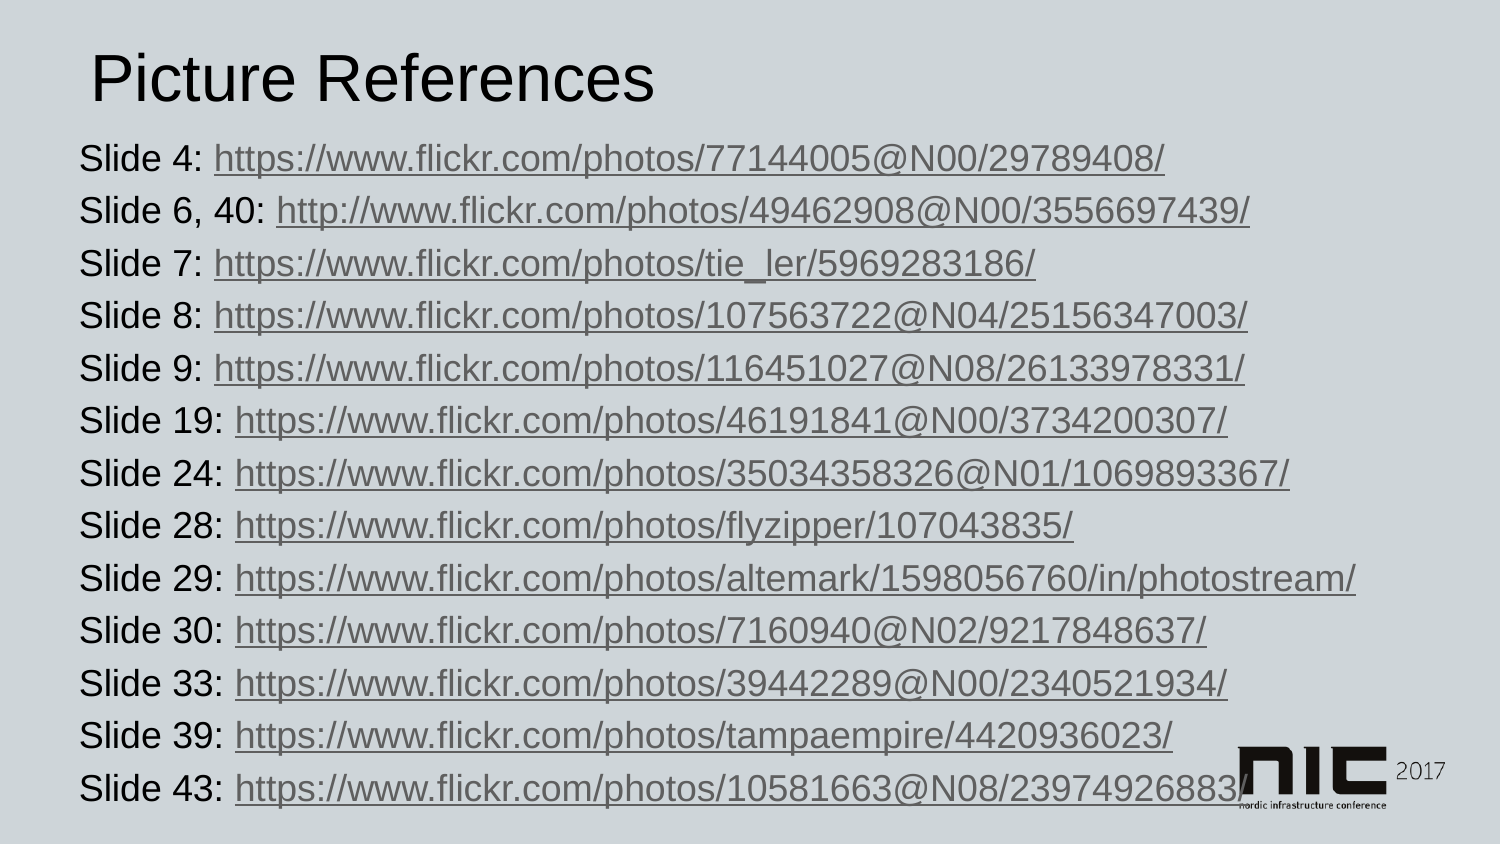

# Picture References
Slide 4: https://www.flickr.com/photos/77144005@N00/29789408/
Slide 6, 40: http://www.flickr.com/photos/49462908@N00/3556697439/
Slide 7: https://www.flickr.com/photos/tie_ler/5969283186/
Slide 8: https://www.flickr.com/photos/107563722@N04/25156347003/
Slide 9: https://www.flickr.com/photos/116451027@N08/26133978331/
Slide 19: https://www.flickr.com/photos/46191841@N00/3734200307/
Slide 24: https://www.flickr.com/photos/35034358326@N01/1069893367/
Slide 28: https://www.flickr.com/photos/flyzipper/107043835/
Slide 29: https://www.flickr.com/photos/altemark/1598056760/in/photostream/
Slide 30: https://www.flickr.com/photos/7160940@N02/9217848637/
Slide 33: https://www.flickr.com/photos/39442289@N00/2340521934/
Slide 39: https://www.flickr.com/photos/tampaempire/4420936023/
Slide 43: https://www.flickr.com/photos/10581663@N08/23974926883/